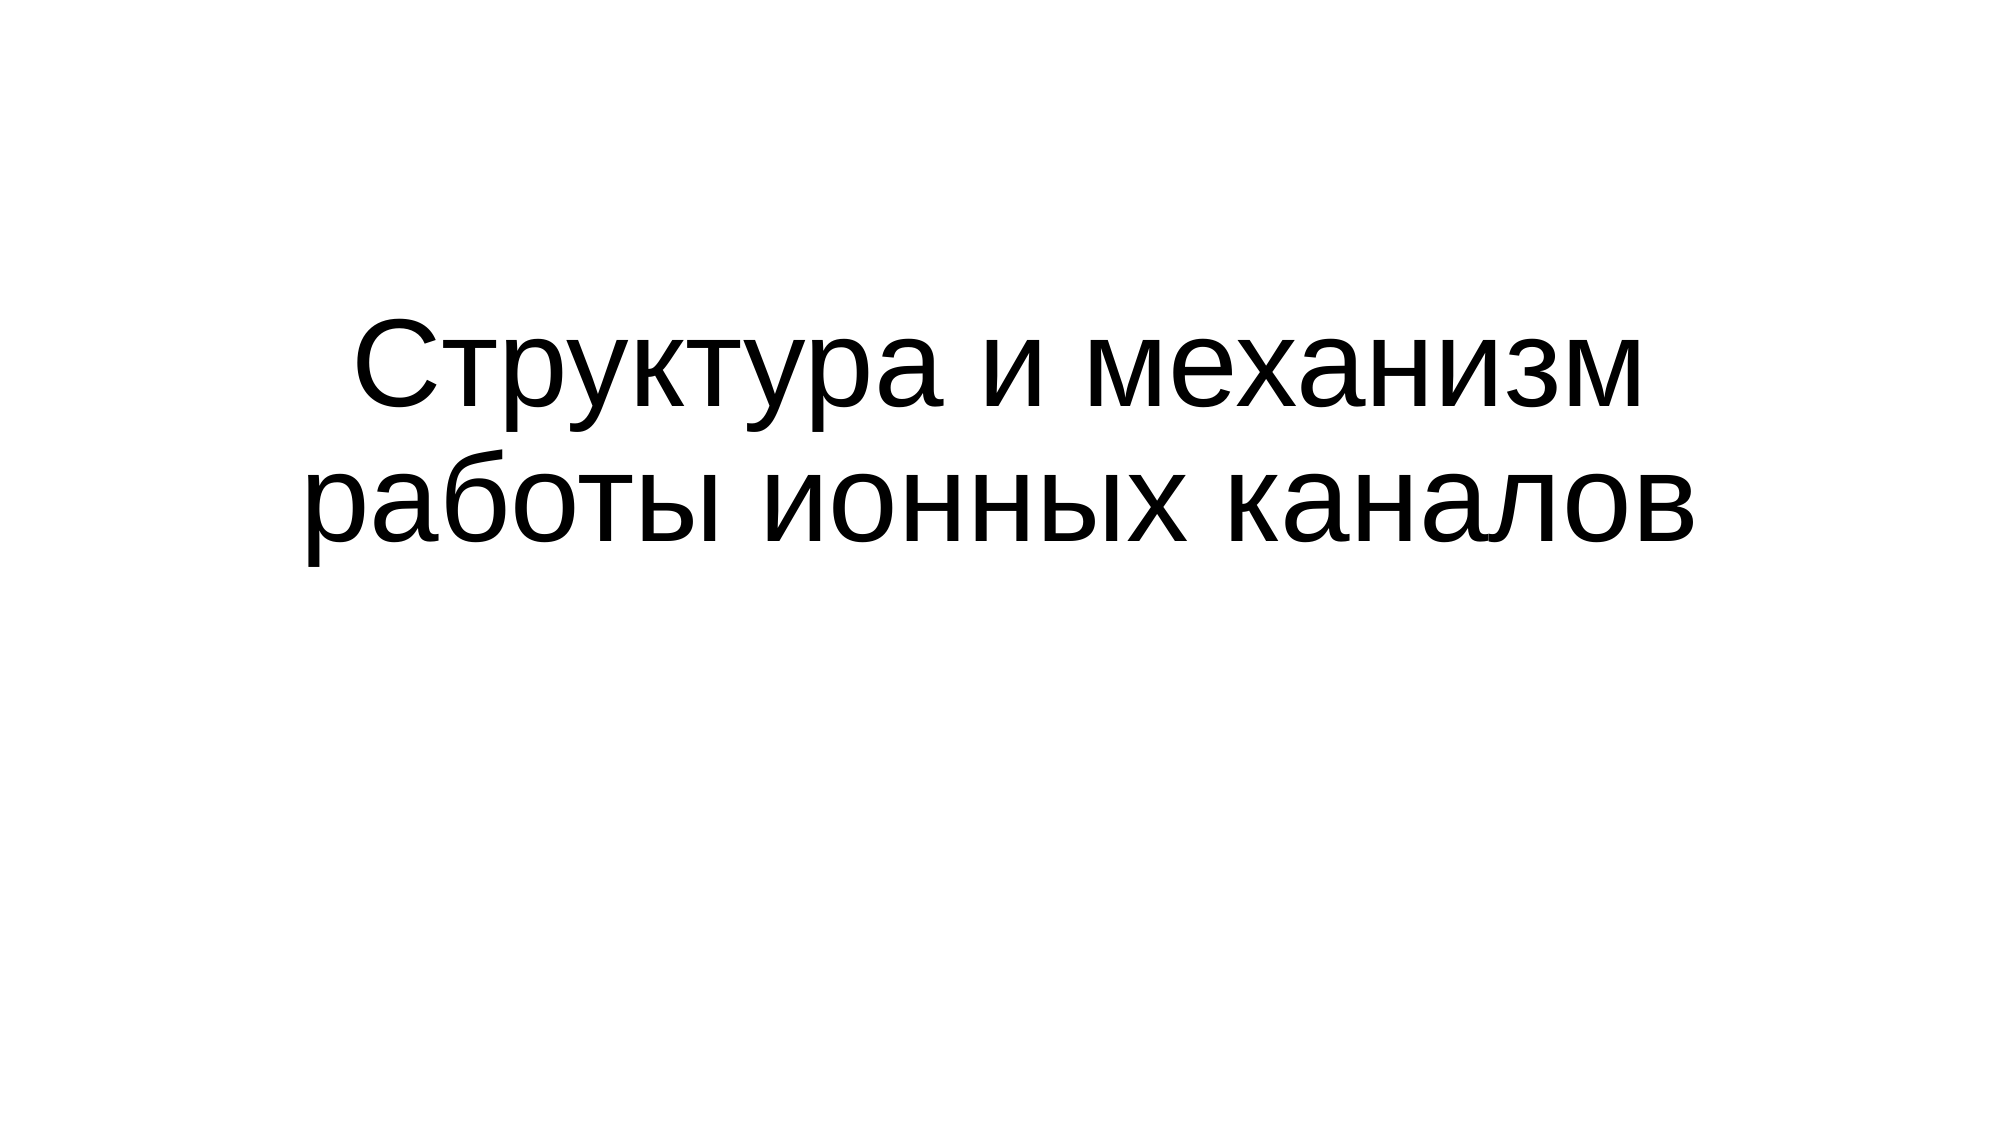

# Структура и механизм работы ионных каналов